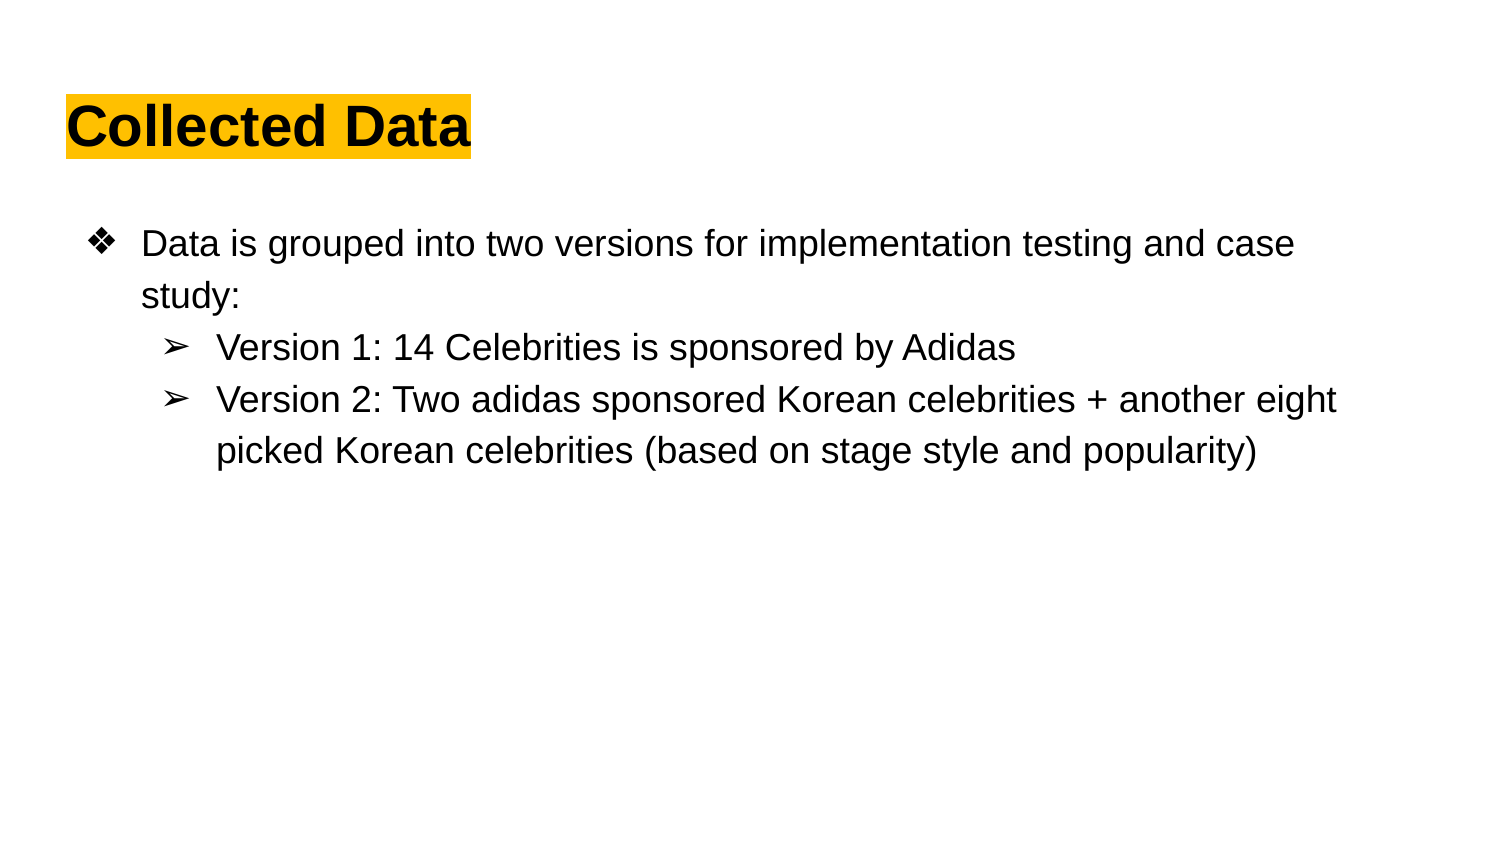

# Collected Data
Data is grouped into two versions for implementation testing and case study:
Version 1: 14 Celebrities is sponsored by Adidas
Version 2: Two adidas sponsored Korean celebrities + another eight picked Korean celebrities (based on stage style and popularity)